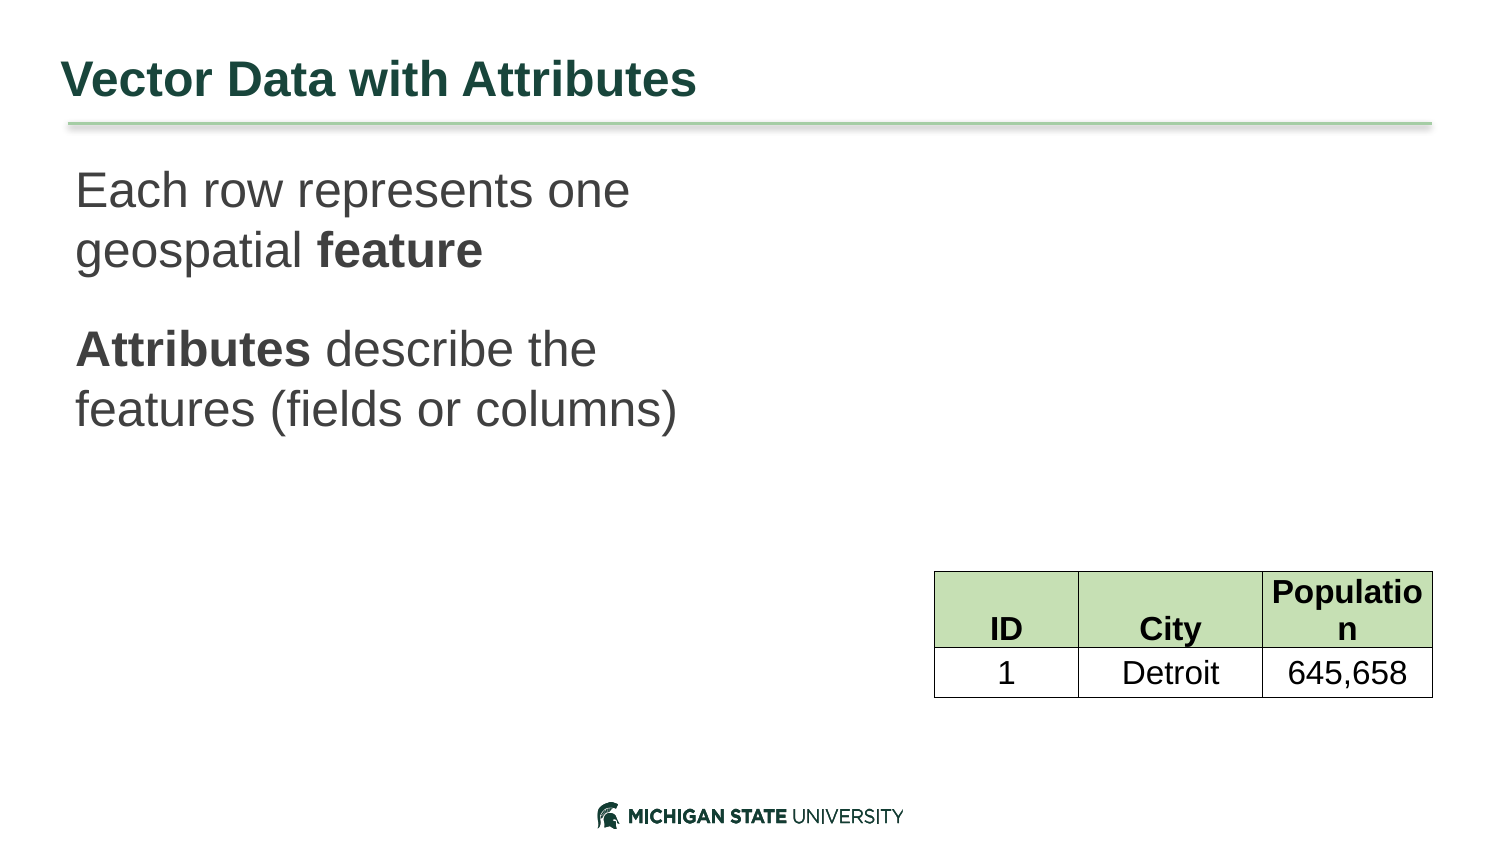

# Vector Data with Attributes
Each row represents one geospatial feature

Attributes describe the features (fields or columns)

| ID | City | Population |
| --- | --- | --- |
| 1 | Detroit | 645,658 |